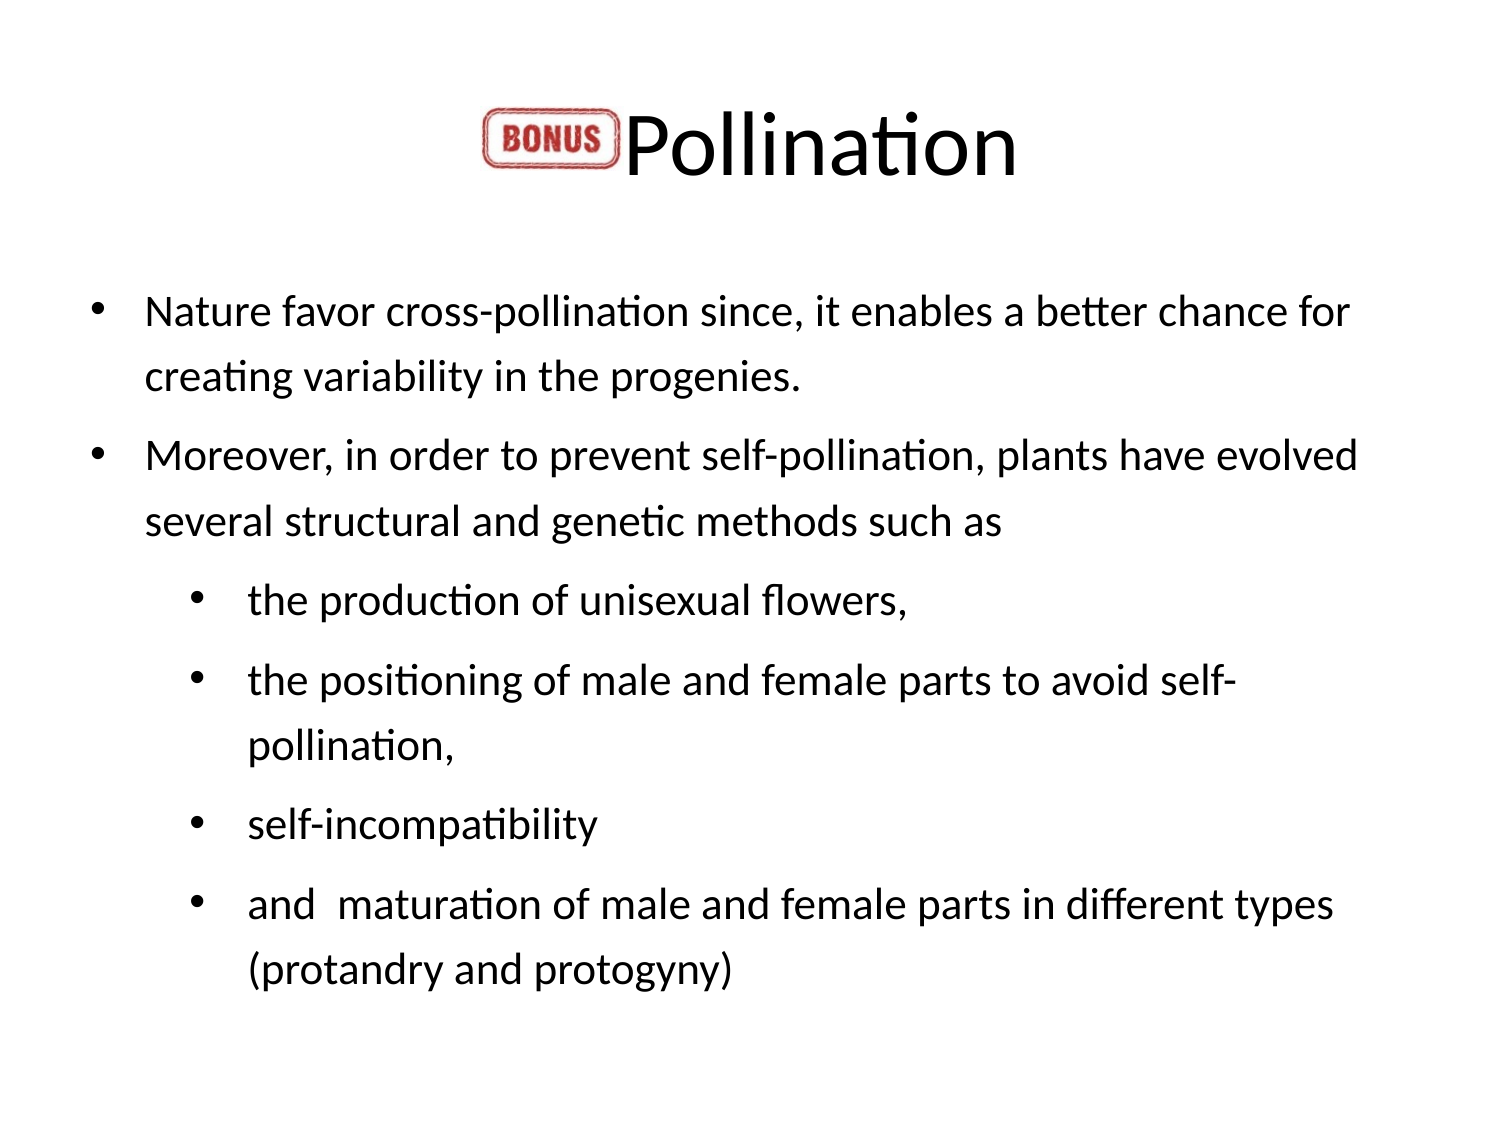

# Pollination
Nature favor cross-pollination since, it enables a better chance for creating variability in the progenies.
Moreover, in order to prevent self-pollination, plants have evolved several structural and genetic methods such as
the production of unisexual flowers,
the positioning of male and female parts to avoid self-pollination,
self-incompatibility
and  maturation of male and female parts in different types (protandry and protogyny)